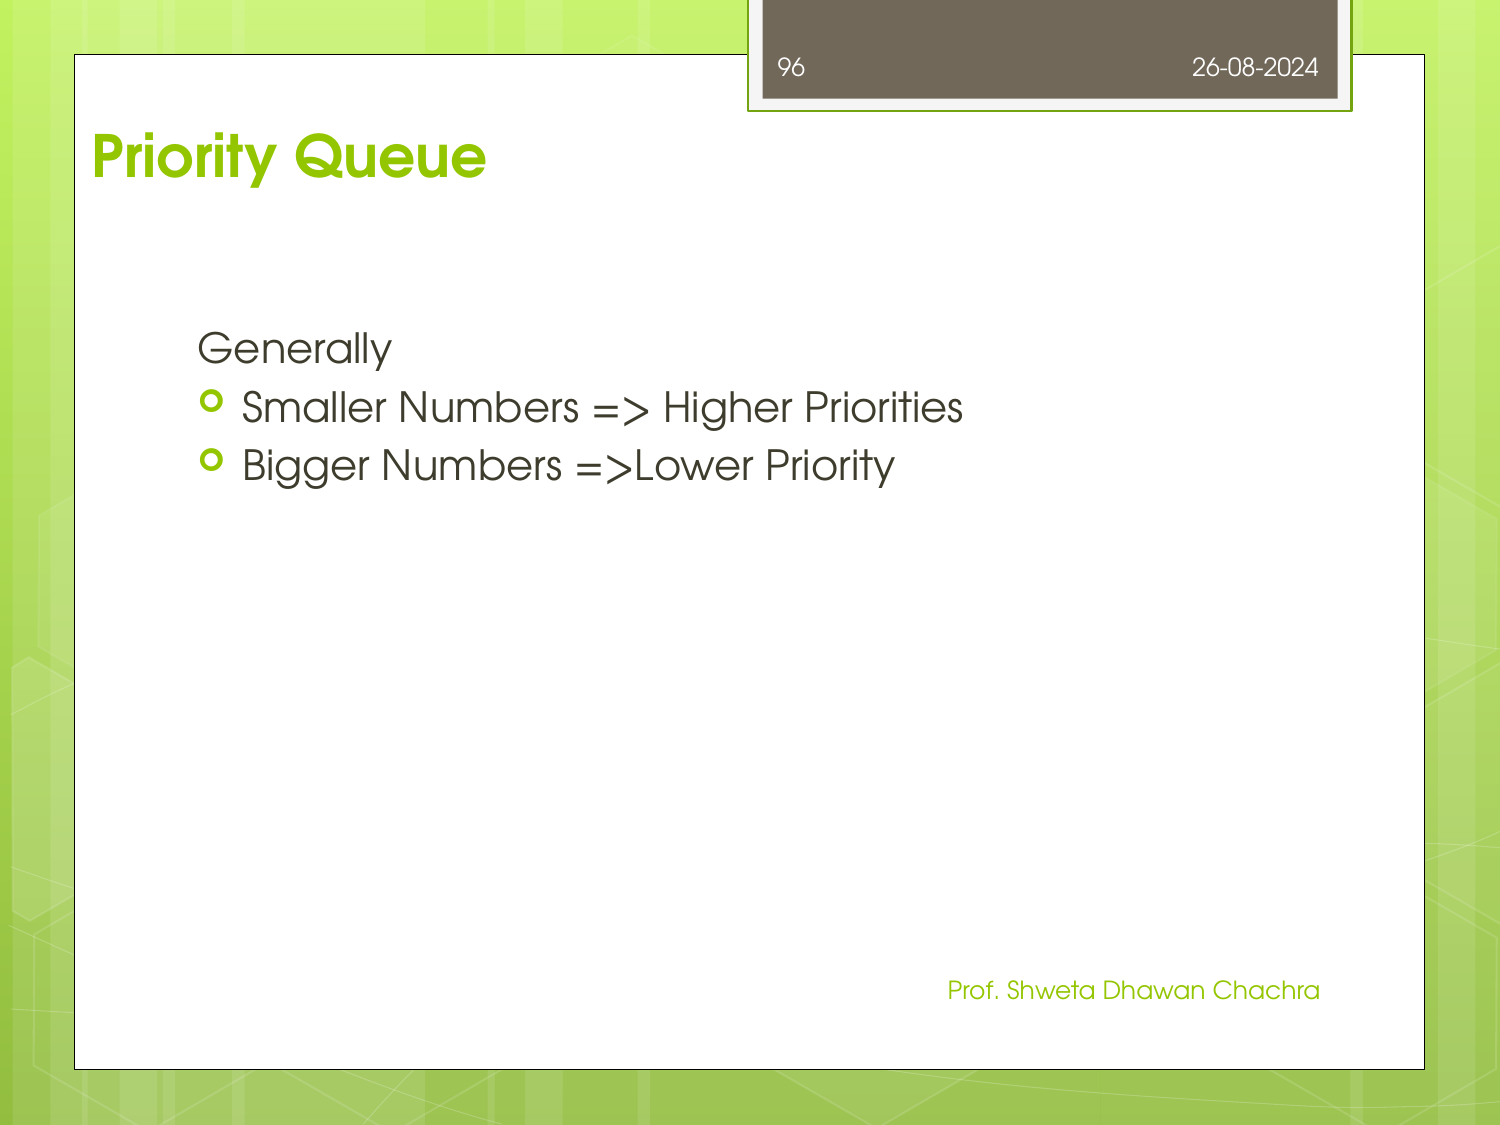

96
26-08-2024
Priority Queue
Generally
Smaller Numbers => Higher Priorities
Bigger Numbers =>Lower Priority

Prof. Shweta Dhawan Chachra